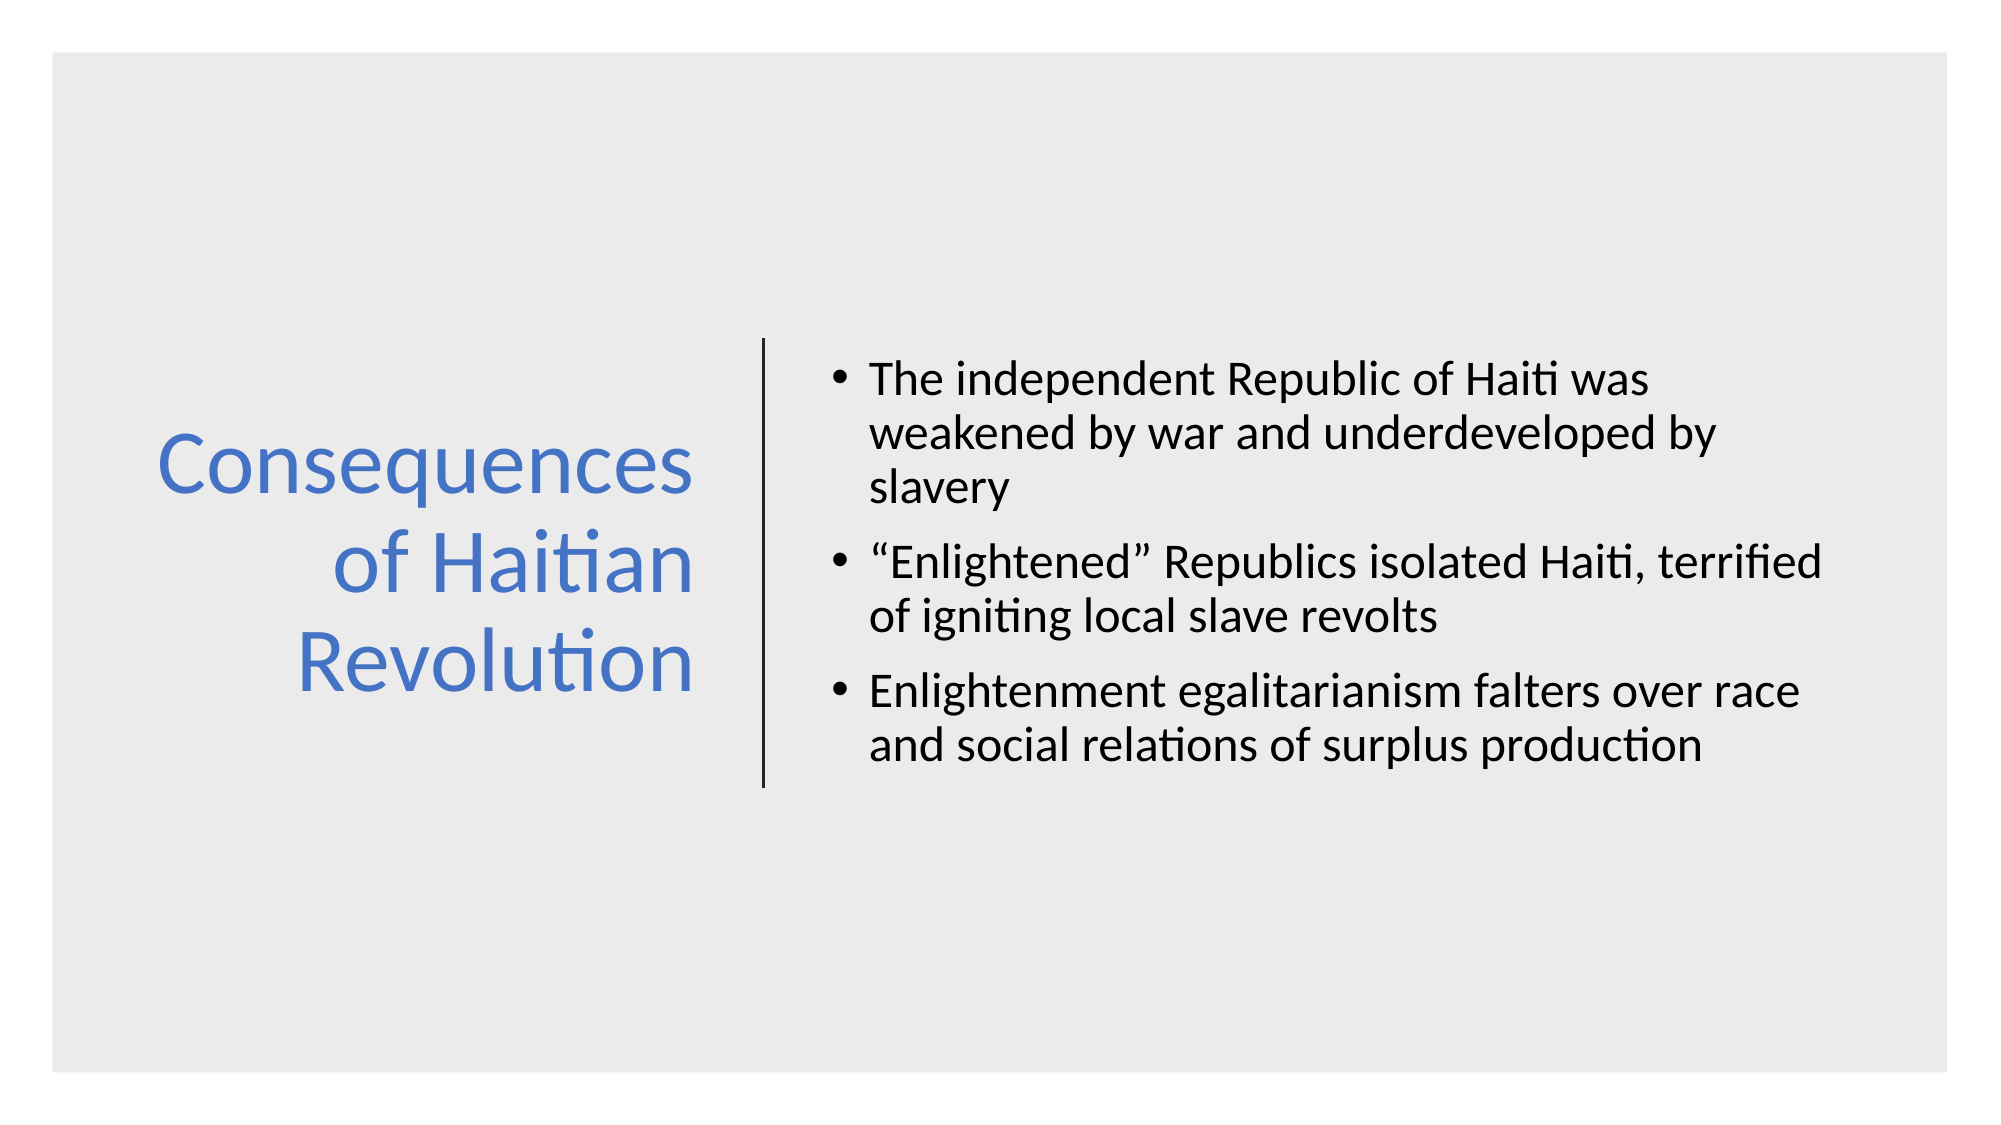

# Consequences of Haitian Revolution
The independent Republic of Haiti was weakened by war and underdeveloped by slavery
“Enlightened” Republics isolated Haiti, terrified of igniting local slave revolts
Enlightenment egalitarianism falters over race and social relations of surplus production